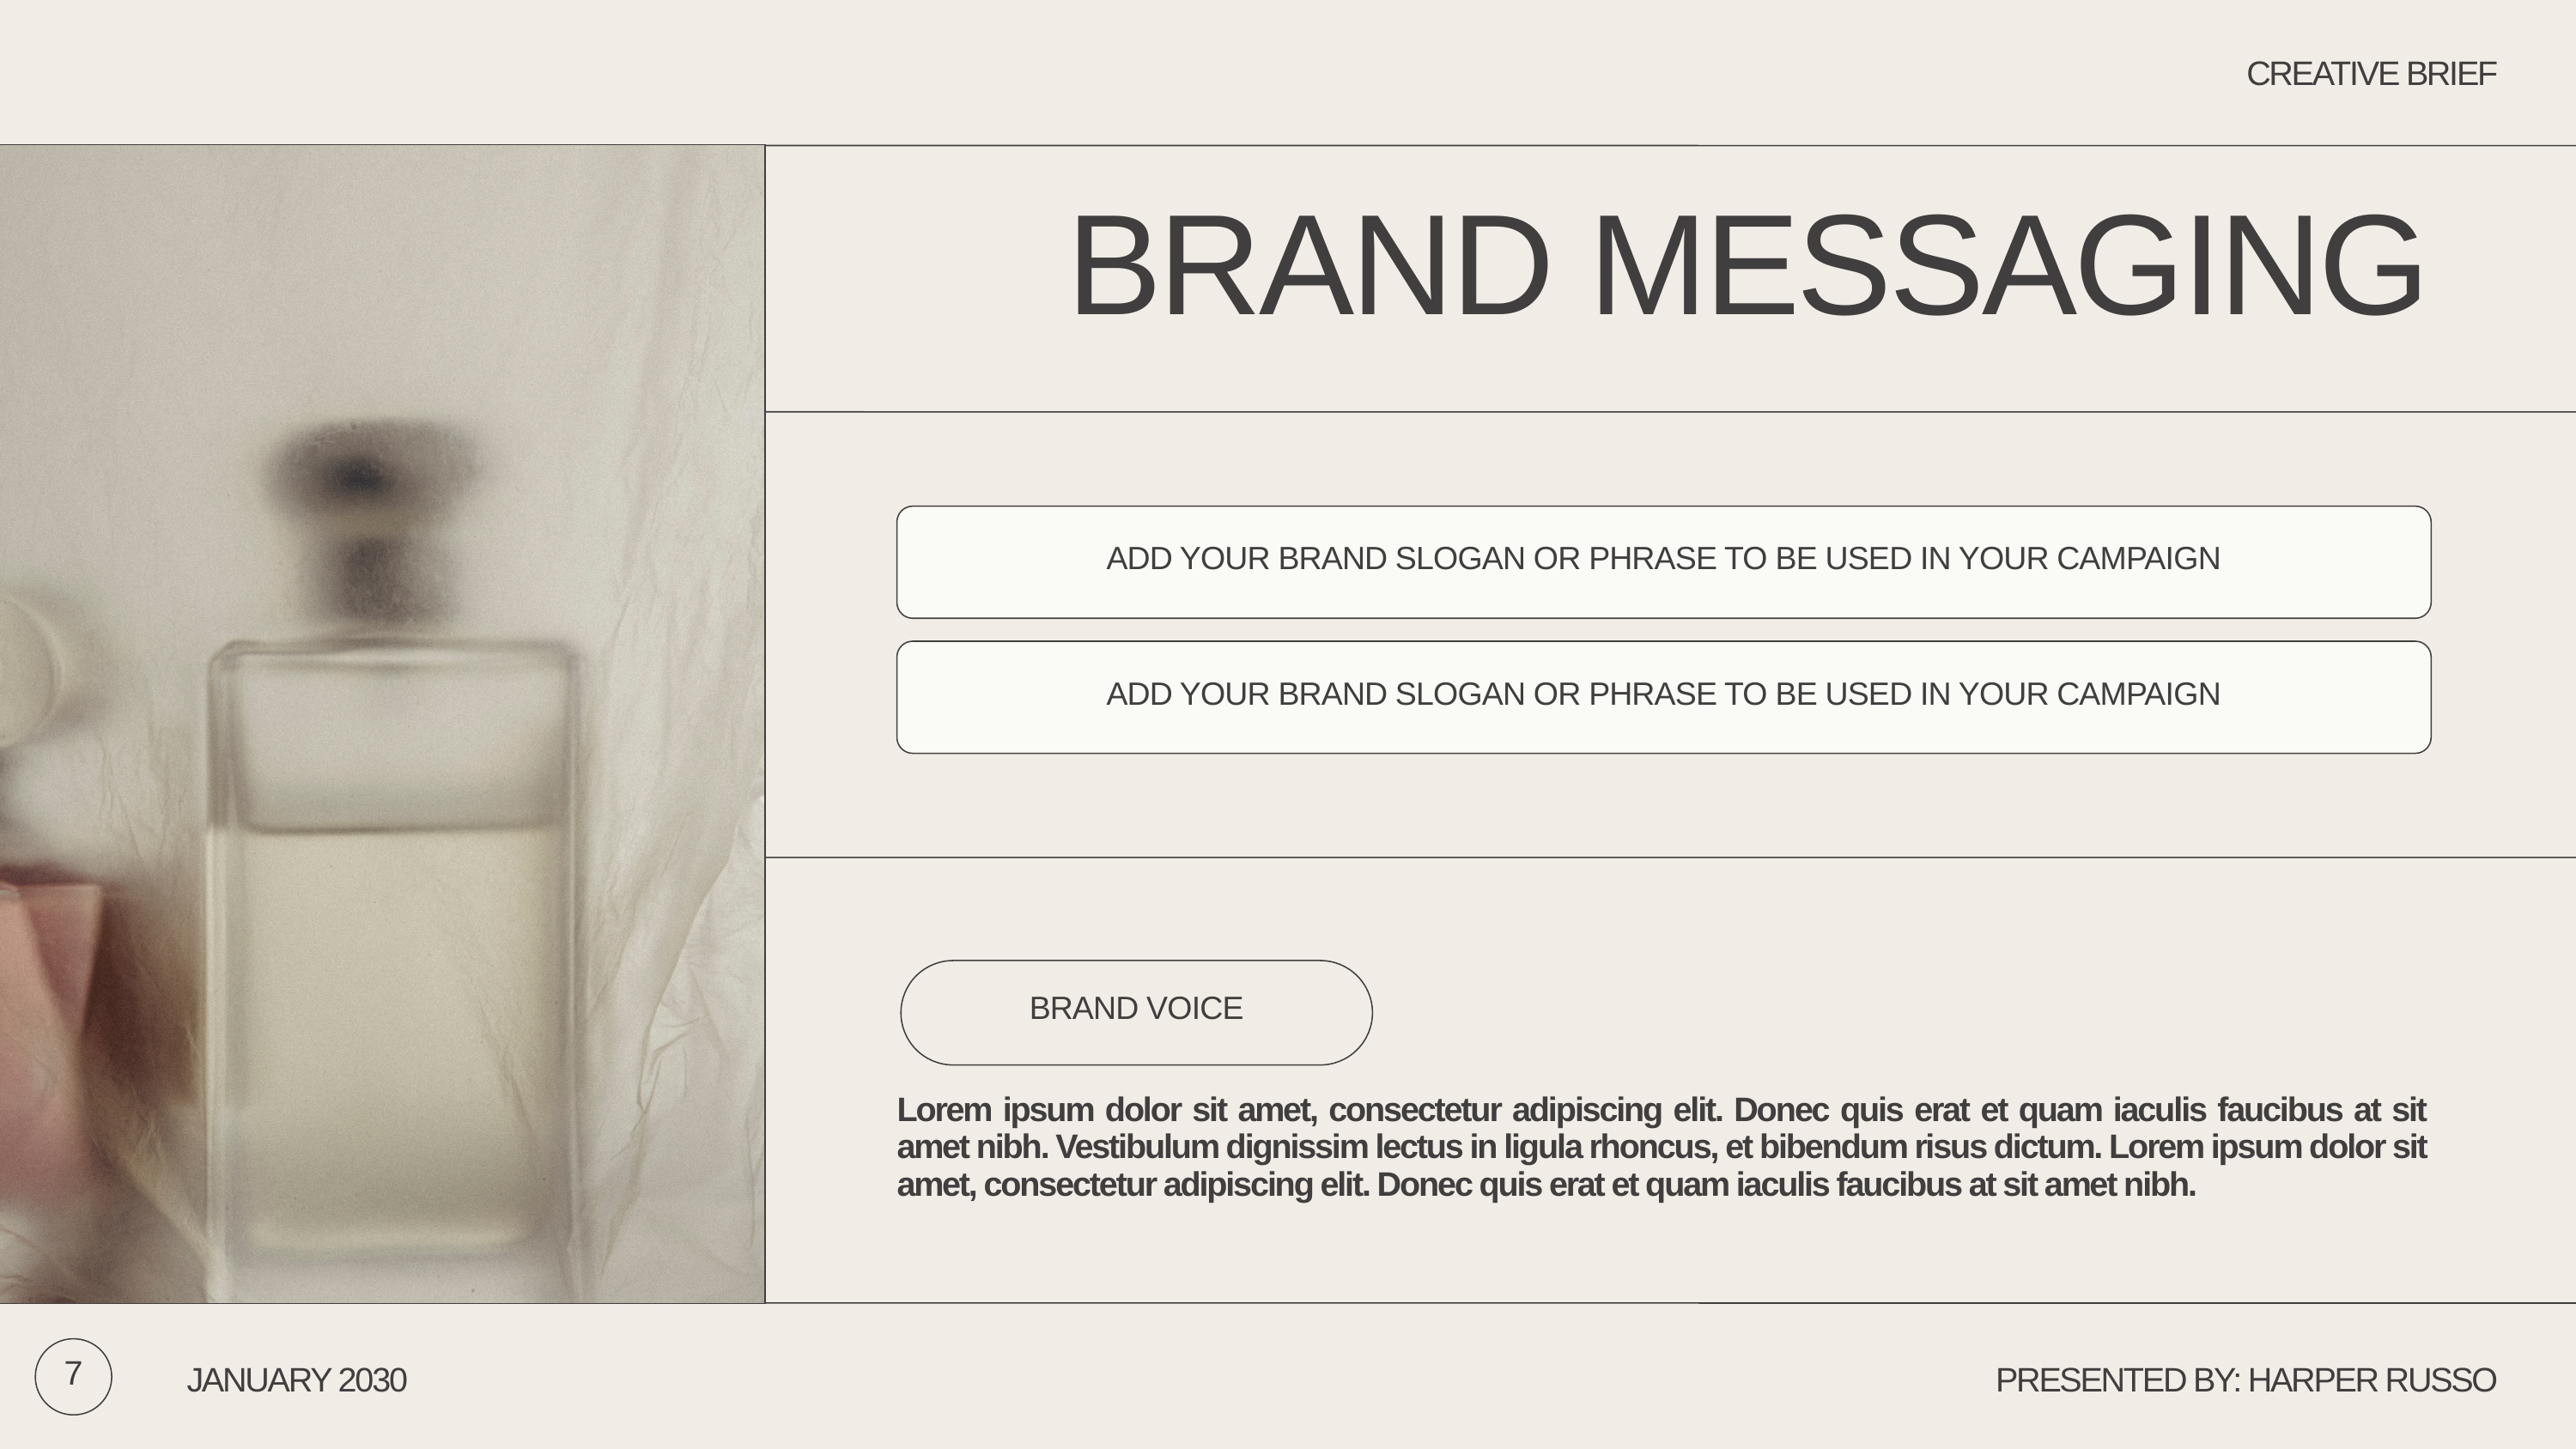

CREATIVE BRIEF

BRAND MESSAGING

ADD YOUR BRAND SLOGAN OR PHRASE TO BE USED IN YOUR CAMPAIGN

ADD YOUR BRAND SLOGAN OR PHRASE TO BE USED IN YOUR CAMPAIGN

BRAND VOICE
Lorem ipsum dolor sit amet, consectetur adipiscing elit. Donec quis erat et quam iaculis faucibus at sit amet nibh. Vestibulum dignissim lectus in ligula rhoncus, et bibendum risus dictum. Lorem ipsum dolor sit amet, consectetur adipiscing elit. Donec quis erat et quam iaculis faucibus at sit amet nibh.

7
JANUARY 2030
PRESENTED BY: HARPER RUSSO